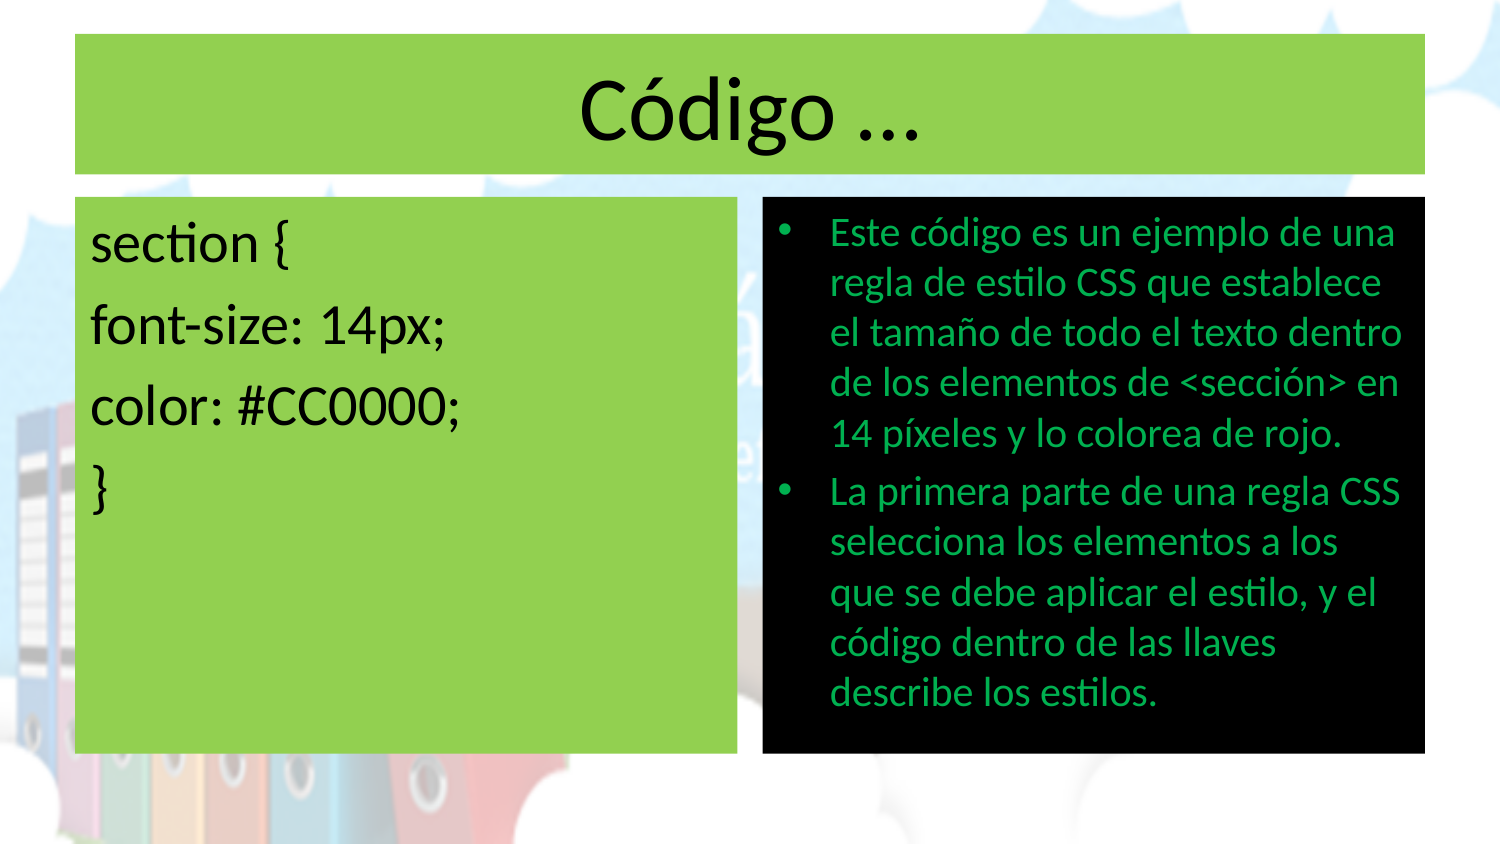

# Código …
section {
font-size: 14px;
color: #CC0000;
}
Este código es un ejemplo de una regla de estilo CSS que establece el tamaño de todo el texto dentro de los elementos de <sección> en 14 píxeles y lo colorea de rojo.
La primera parte de una regla CSS selecciona los elementos a los que se debe aplicar el estilo, y el código dentro de las llaves describe los estilos.